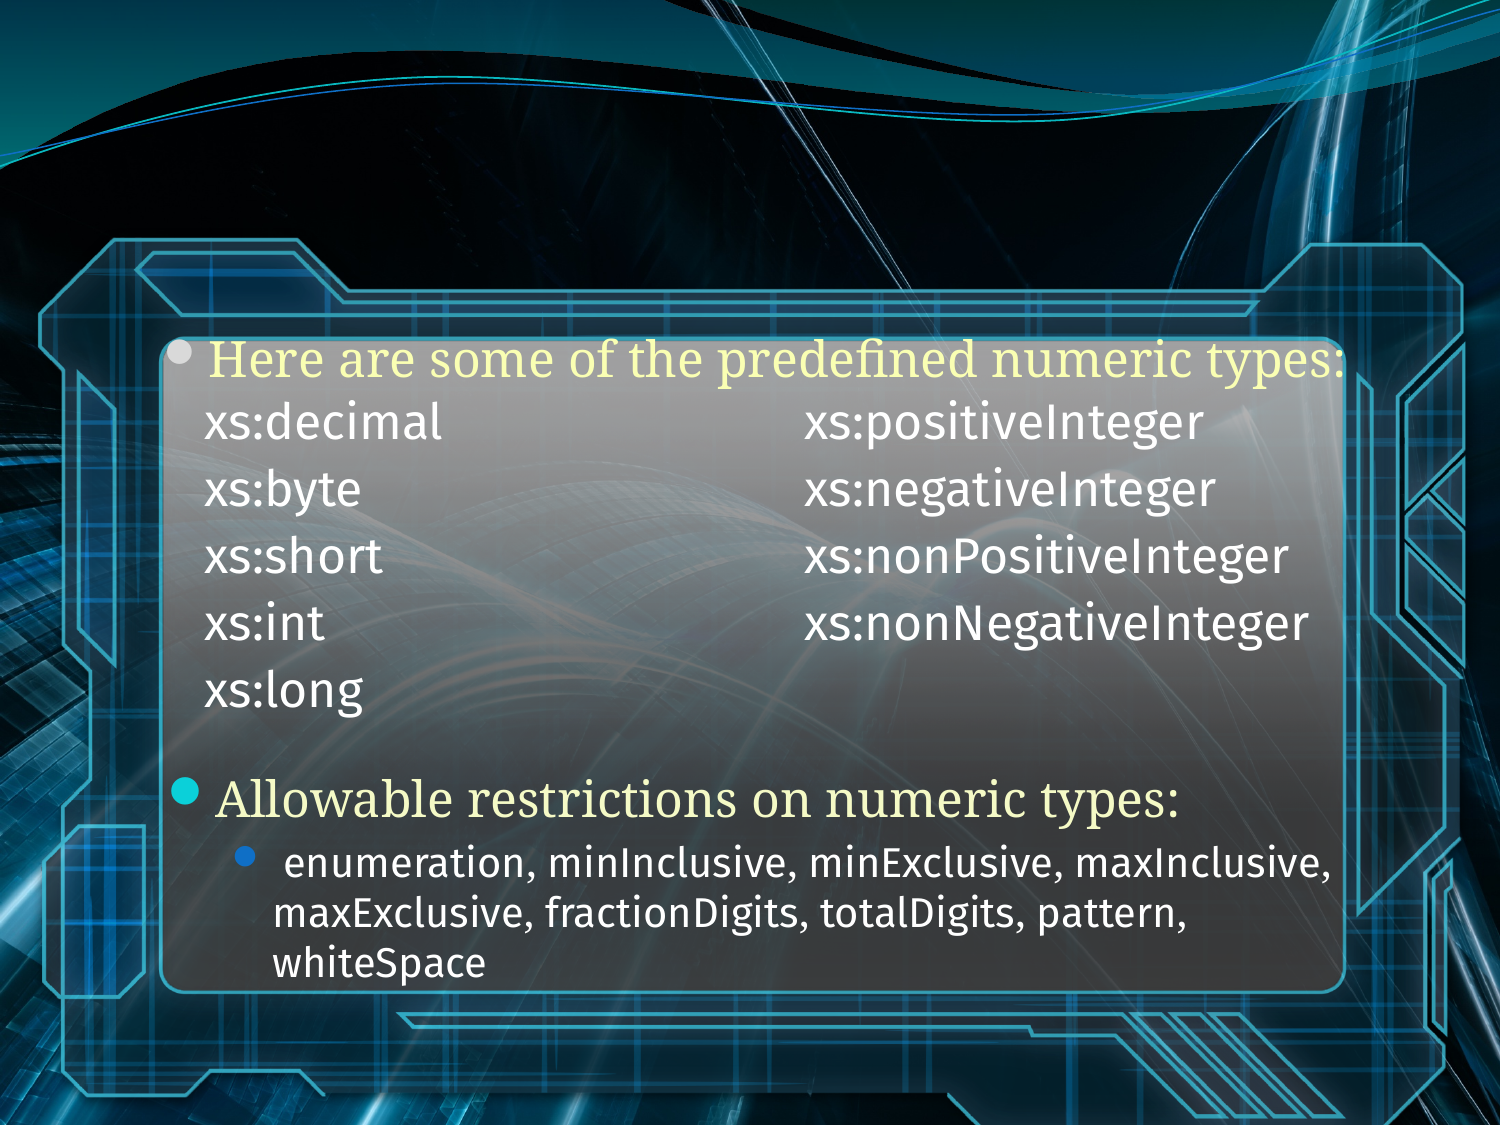

Here are some of the predefined numeric types:
xs:decimal			xs:positiveInteger
xs:byte			xs:negativeInteger
xs:short			xs:nonPositiveInteger
xs:int				xs:nonNegativeInteger
xs:long
Allowable restrictions on numeric types:
 enumeration, minInclusive, minExclusive, maxInclusive, maxExclusive, fractionDigits, totalDigits, pattern, whiteSpace